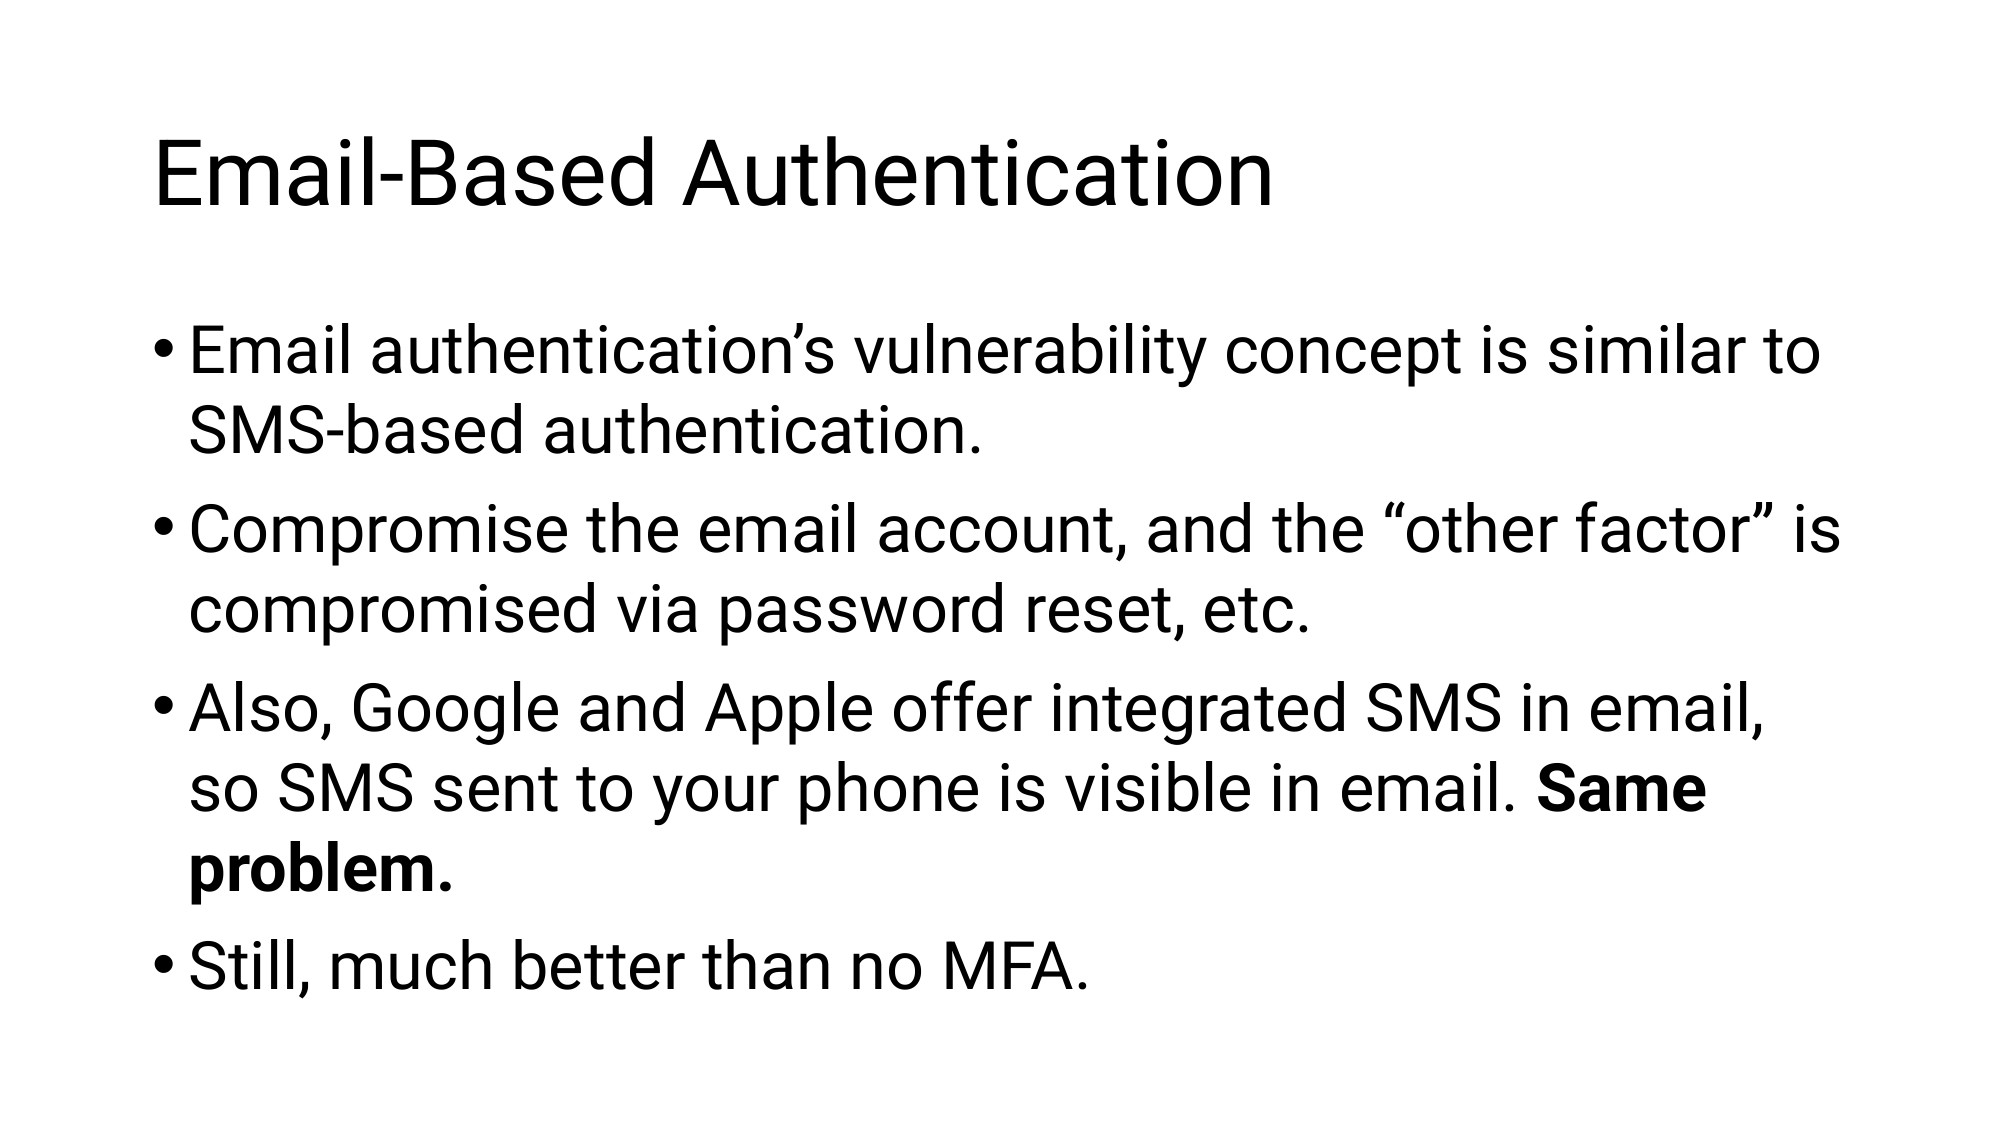

# Email-Based Authentication
Email authentication’s vulnerability concept is similar to SMS-based authentication.
Compromise the email account, and the “other factor” is compromised via password reset, etc.
Also, Google and Apple offer integrated SMS in email, so SMS sent to your phone is visible in email. Same problem.
Still, much better than no MFA.